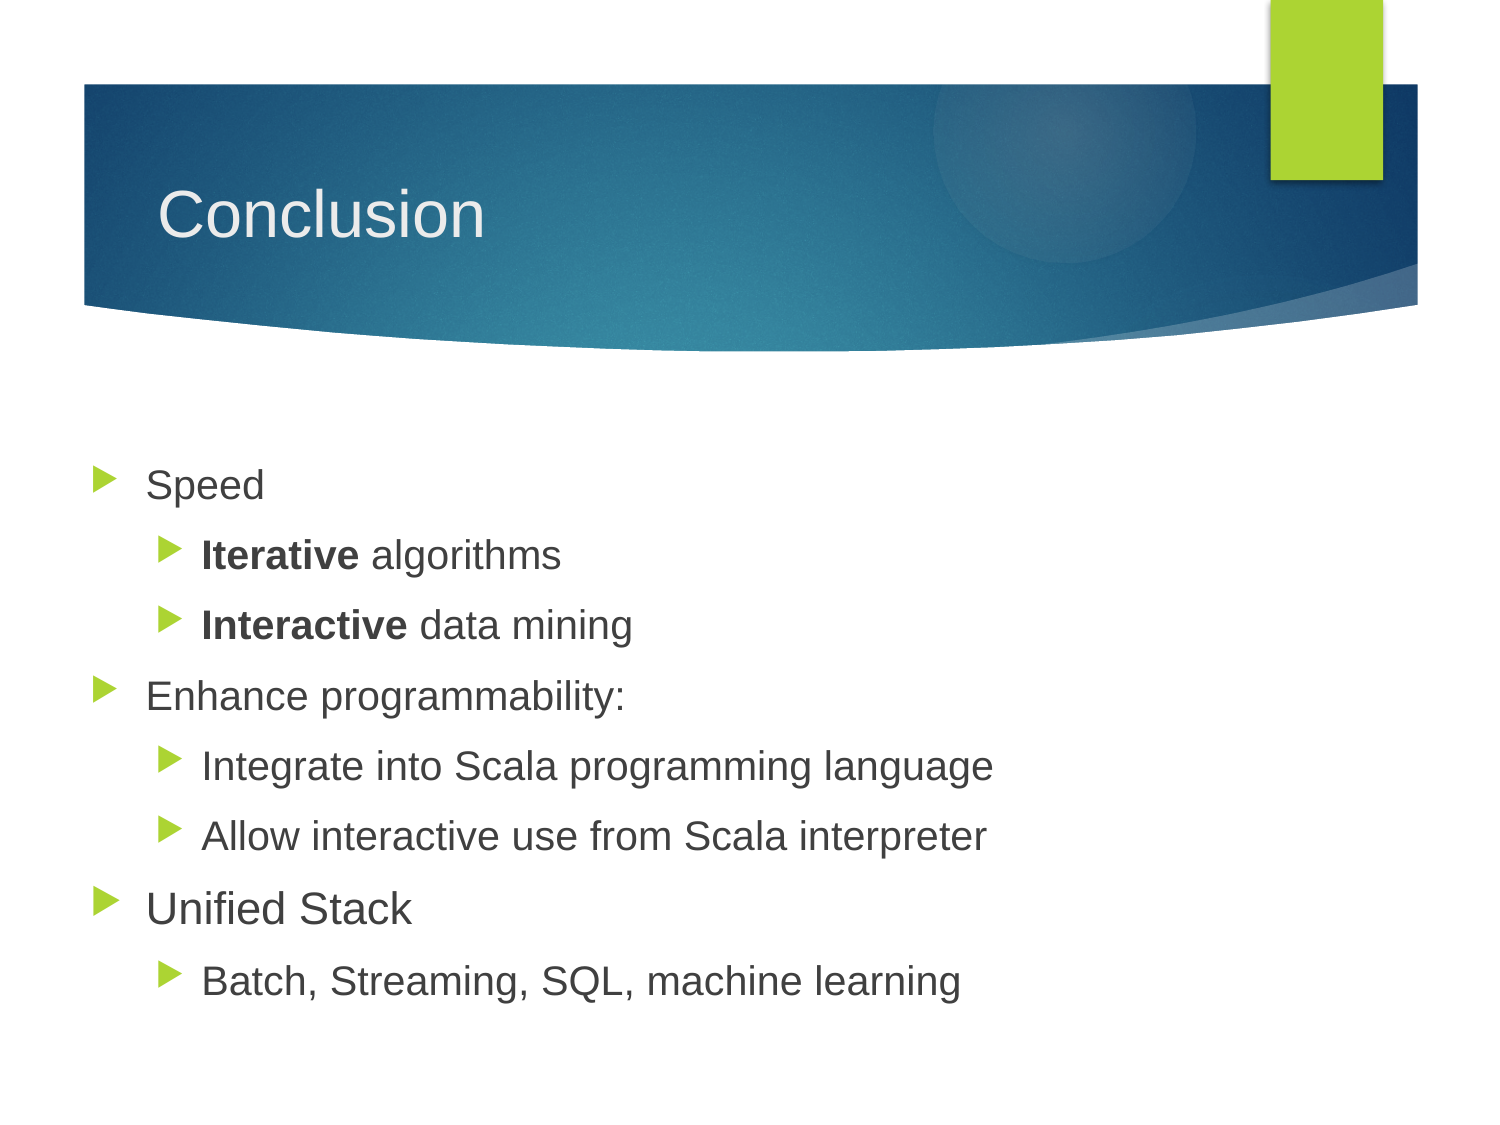

# Conclusion

Speed
Iterative algorithms
Interactive data mining
Enhance programmability:
Integrate into Scala programming language
Allow interactive use from Scala interpreter
Unified Stack
Batch, Streaming, SQL, machine learning